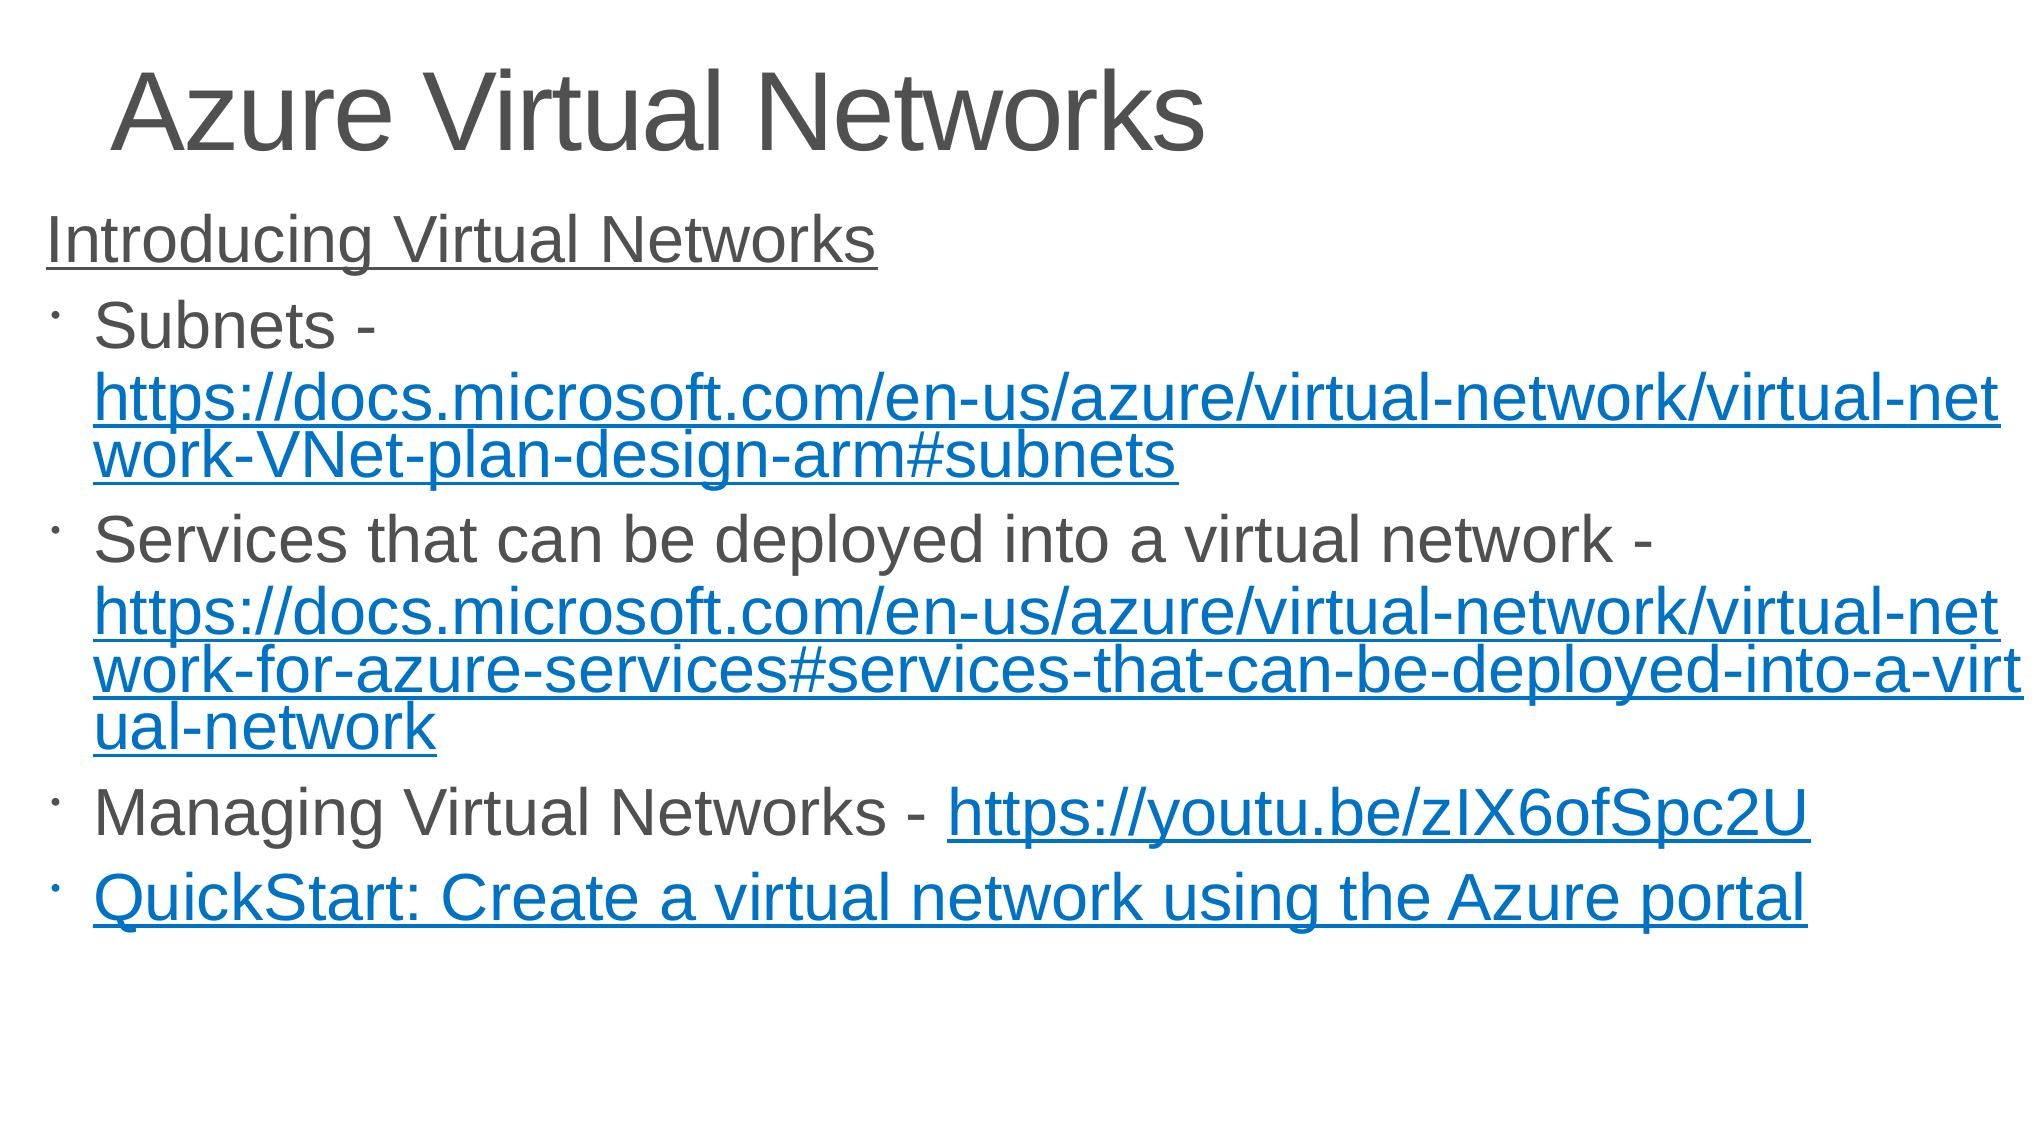

# Azure Virtual Networks
Introducing Virtual Networks
Subnets - https://docs.microsoft.com/en-us/azure/virtual-network/virtual-network-VNet-plan-design-arm#subnets
Services that can be deployed into a virtual network - https://docs.microsoft.com/en-us/azure/virtual-network/virtual-network-for-azure-services#services-that-can-be-deployed-into-a-virtual-network
Managing Virtual Networks - https://youtu.be/zIX6ofSpc2U
QuickStart: Create a virtual network using the Azure portal